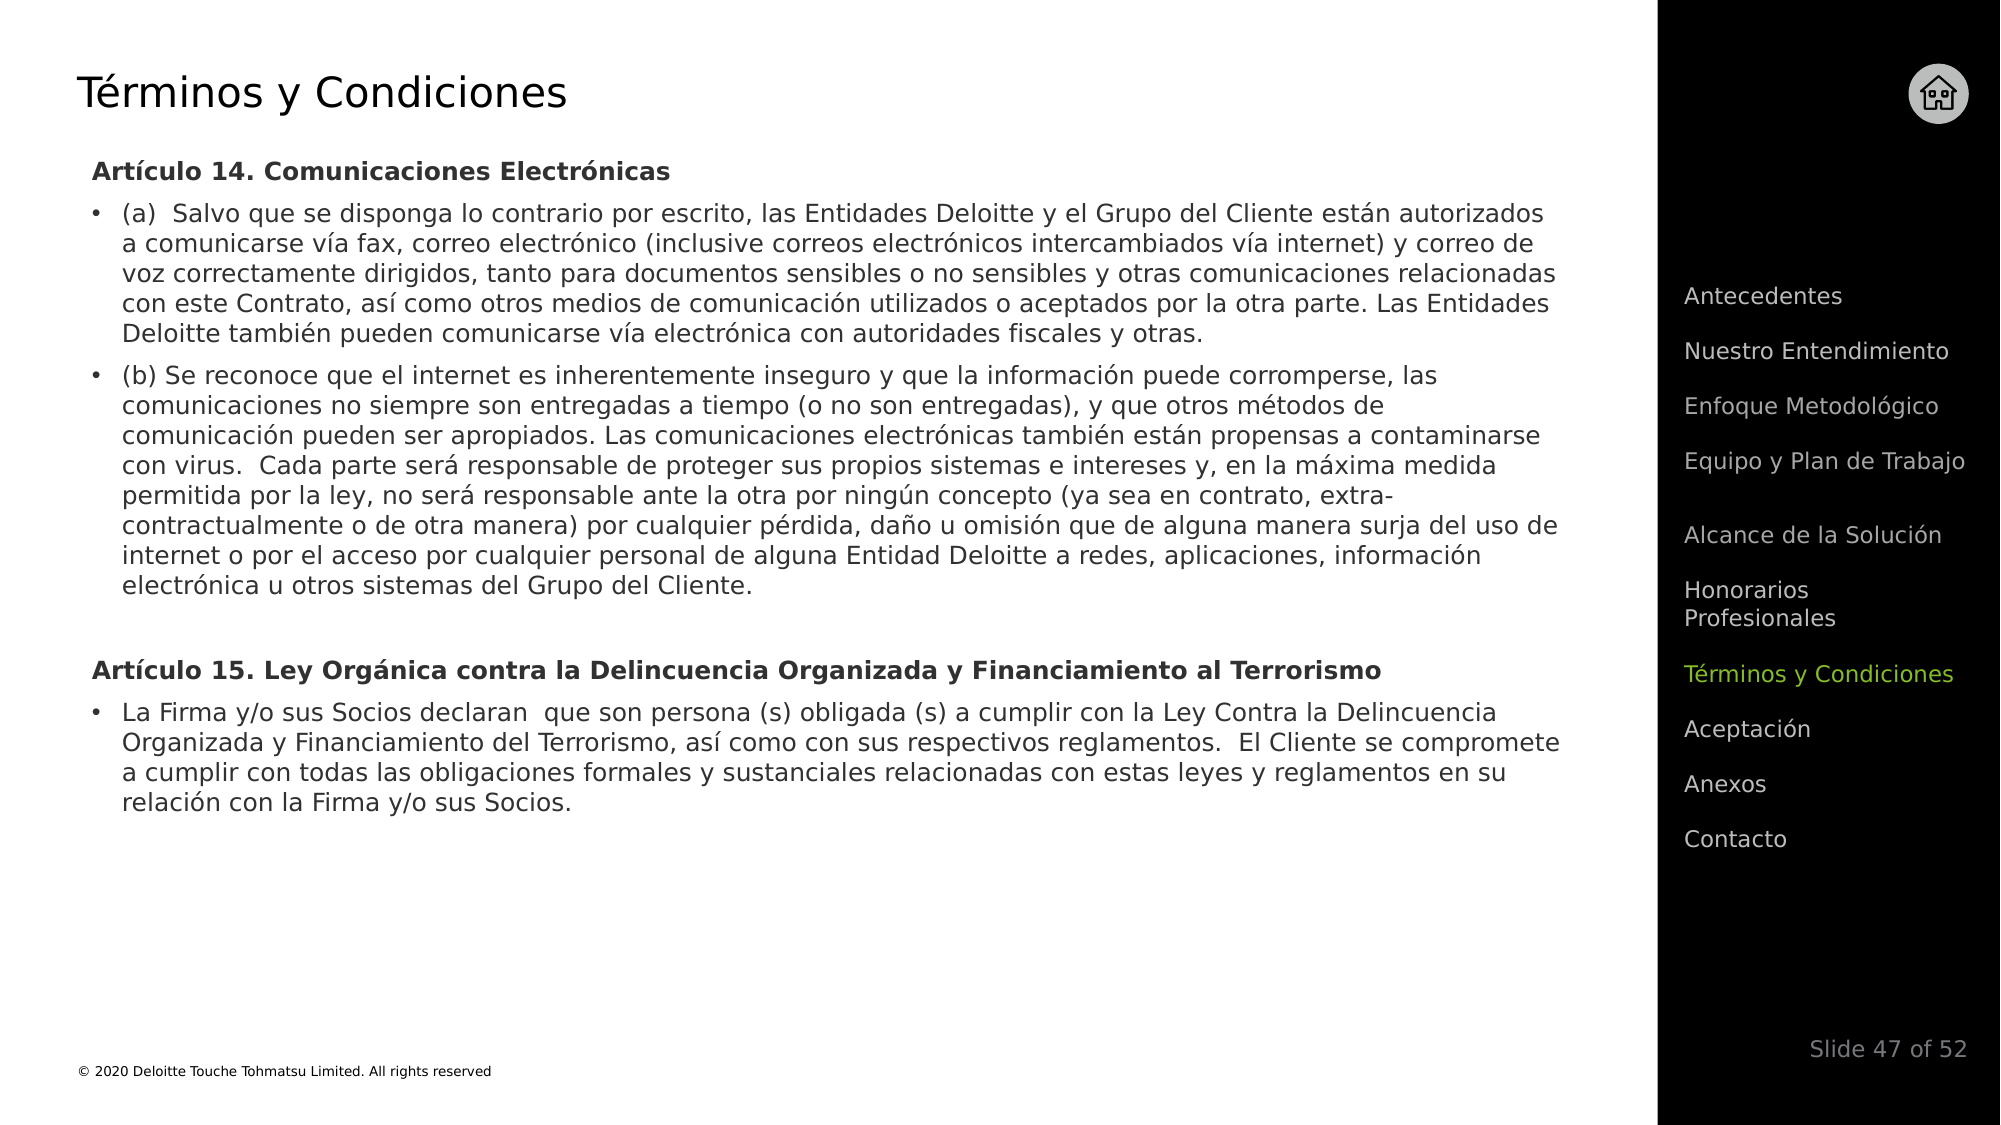

# Términos y Condiciones

Artículo 14. Comunicaciones Electrónicas
(a)  Salvo que se disponga lo contrario por escrito, las Entidades Deloitte y el Grupo del Cliente están autorizados a comunicarse vía fax, correo electrónico (inclusive correos electrónicos intercambiados vía internet) y correo de voz correctamente dirigidos, tanto para documentos sensibles o no sensibles y otras comunicaciones relacionadas con este Contrato, así como otros medios de comunicación utilizados o aceptados por la otra parte. Las Entidades Deloitte también pueden comunicarse vía electrónica con autoridades fiscales y otras.
(b) Se reconoce que el internet es inherentemente inseguro y que la información puede corromperse, las comunicaciones no siempre son entregadas a tiempo (o no son entregadas), y que otros métodos de comunicación pueden ser apropiados. Las comunicaciones electrónicas también están propensas a contaminarse con virus.  Cada parte será responsable de proteger sus propios sistemas e intereses y, en la máxima medida permitida por la ley, no será responsable ante la otra por ningún concepto (ya sea en contrato, extra-contractualmente o de otra manera) por cualquier pérdida, daño u omisión que de alguna manera surja del uso de internet o por el acceso por cualquier personal de alguna Entidad Deloitte a redes, aplicaciones, información electrónica u otros sistemas del Grupo del Cliente.

Artículo 15. Ley Orgánica contra la Delincuencia Organizada y Financiamiento al Terrorismo
La Firma y/o sus Socios declaran  que son persona (s) obligada (s) a cumplir con la Ley Contra la Delincuencia Organizada y Financiamiento del Terrorismo, así como con sus respectivos reglamentos.  El Cliente se compromete a cumplir con todas las obligaciones formales y sustanciales relacionadas con estas leyes y reglamentos en su relación con la Firma y/o sus Socios.

Antecedentes
Nuestro Entendimiento
Enfoque Metodológico
Equipo y Plan de Trabajo
Alcance de la Solución
Honorarios Profesionales
Términos y Condiciones
Aceptación
Anexos
Contacto